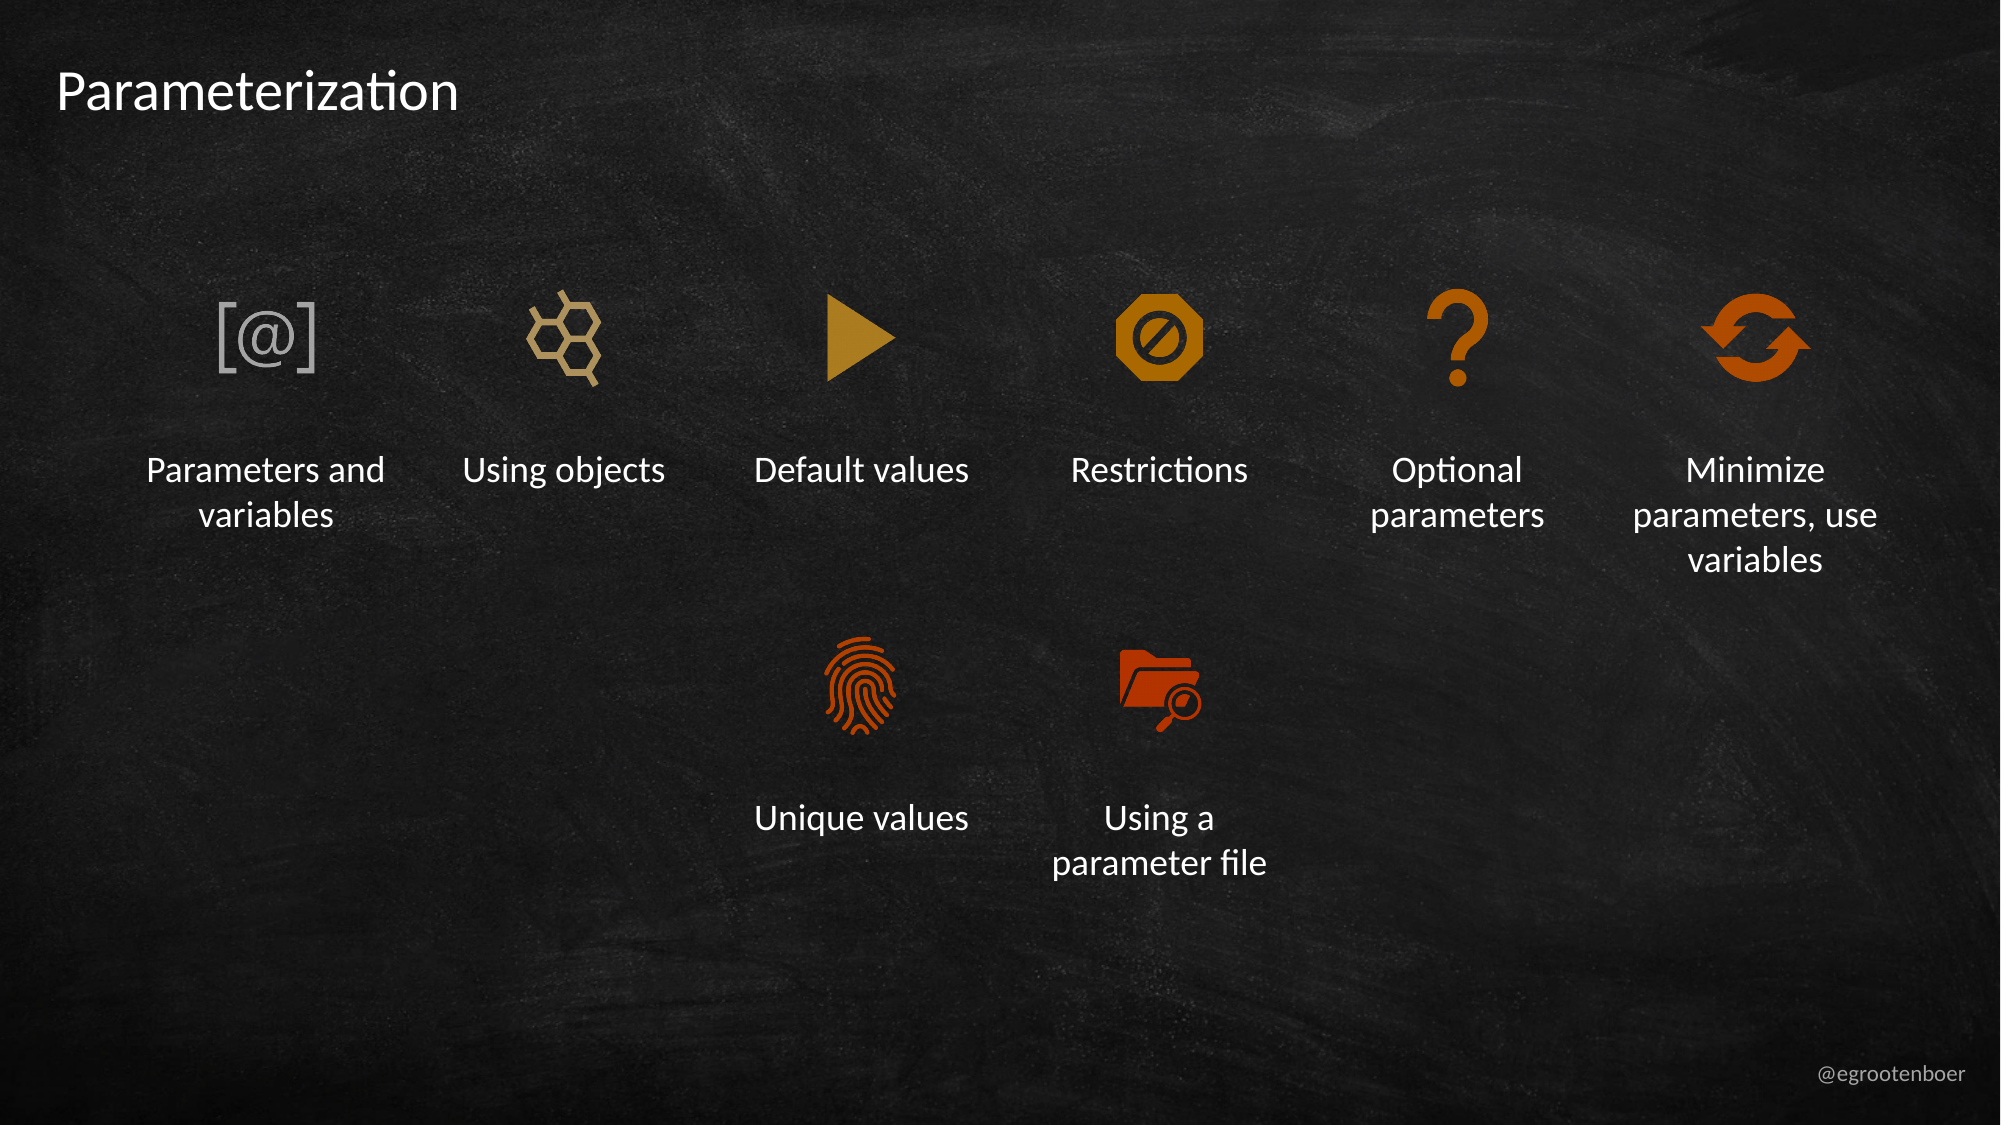

# Parameterization
Parameters and variables
Using objects
Default values
Restrictions
Optional parameters
Minimize parameters, use variables
Unique values
Using a parameter file